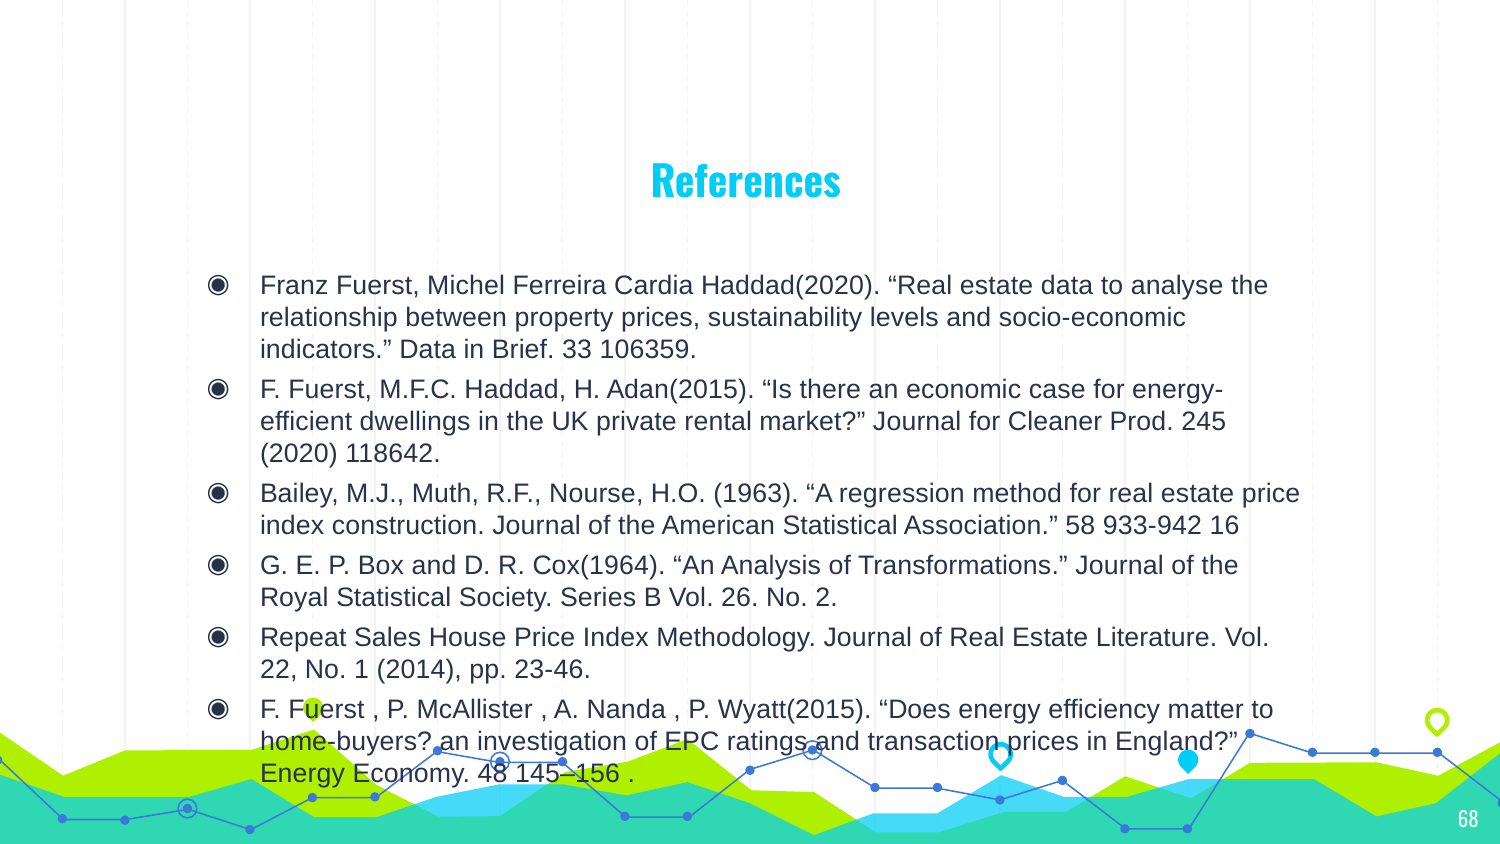

# References
Franz Fuerst, Michel Ferreira Cardia Haddad(2020). “Real estate data to analyse the relationship between property prices, sustainability levels and socio-economic indicators.” Data in Brief. 33 106359.
F. Fuerst, M.F.C. Haddad, H. Adan(2015). “Is there an economic case for energy-efficient dwellings in the UK private rental market?” Journal for Cleaner Prod. 245 (2020) 118642.
Bailey, M.J., Muth, R.F., Nourse, H.O. (1963). “A regression method for real estate price index construction. Journal of the American Statistical Association.” 58 933-942 16
G. E. P. Box and D. R. Cox(1964). “An Analysis of Transformations.” Journal of the Royal Statistical Society. Series B Vol. 26. No. 2.
Repeat Sales House Price Index Methodology. Journal of Real Estate Literature. Vol. 22, No. 1 (2014), pp. 23-46.
F. Fuerst , P. McAllister , A. Nanda , P. Wyatt(2015). “Does energy efficiency matter to home-buyers? an investigation of EPC ratings and transaction prices in England?” Energy Economy. 48 145–156 .
68